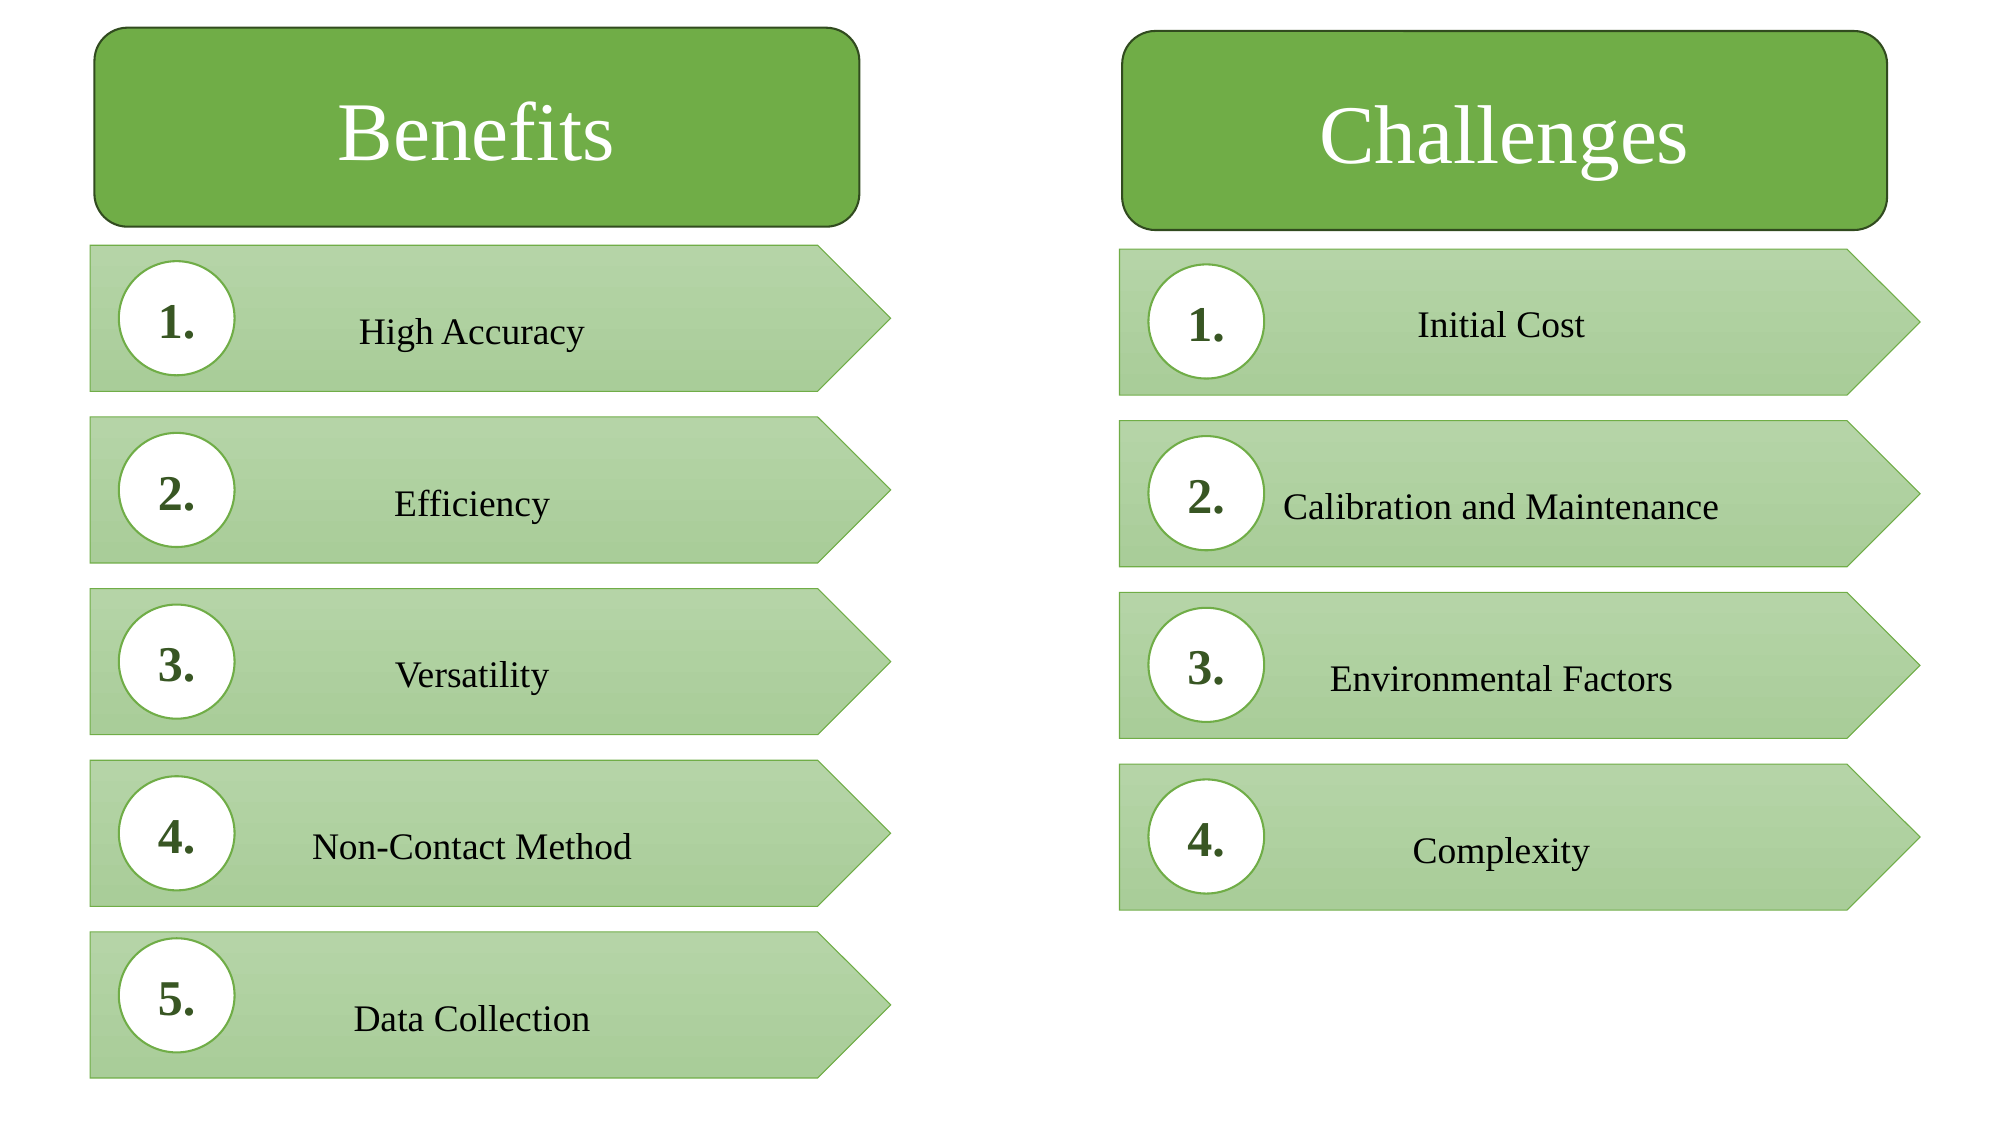

Benefits
Challenges
High Accuracy
Initial Cost
1.
1.
Efficiency
Calibration and Maintenance
2.
2.
Versatility
Environmental Factors
3.
3.
Non-Contact Method
Complexity
4.
4.
Data Collection
5.